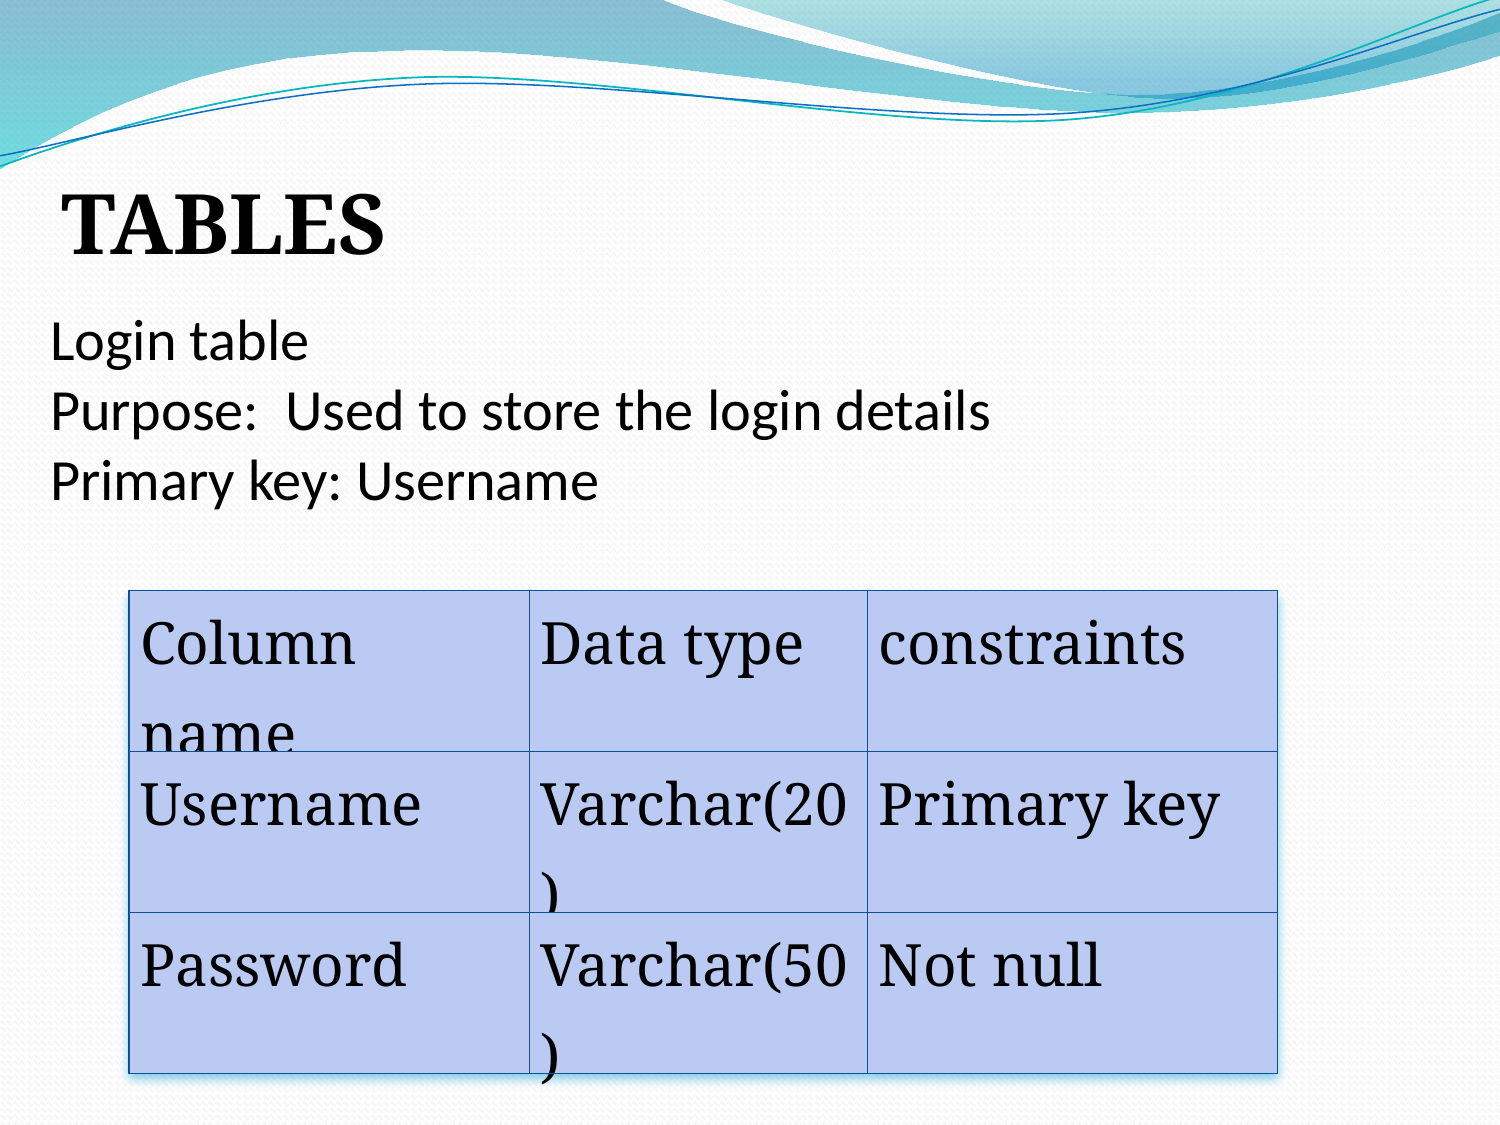

TABLES
Login table
Purpose:  Used to store the login details
Primary key: Username

| Column name | Data type | constraints |
| --- | --- | --- |
| Username | Varchar(20) | Primary key |
| Password | Varchar(50) | Not null |